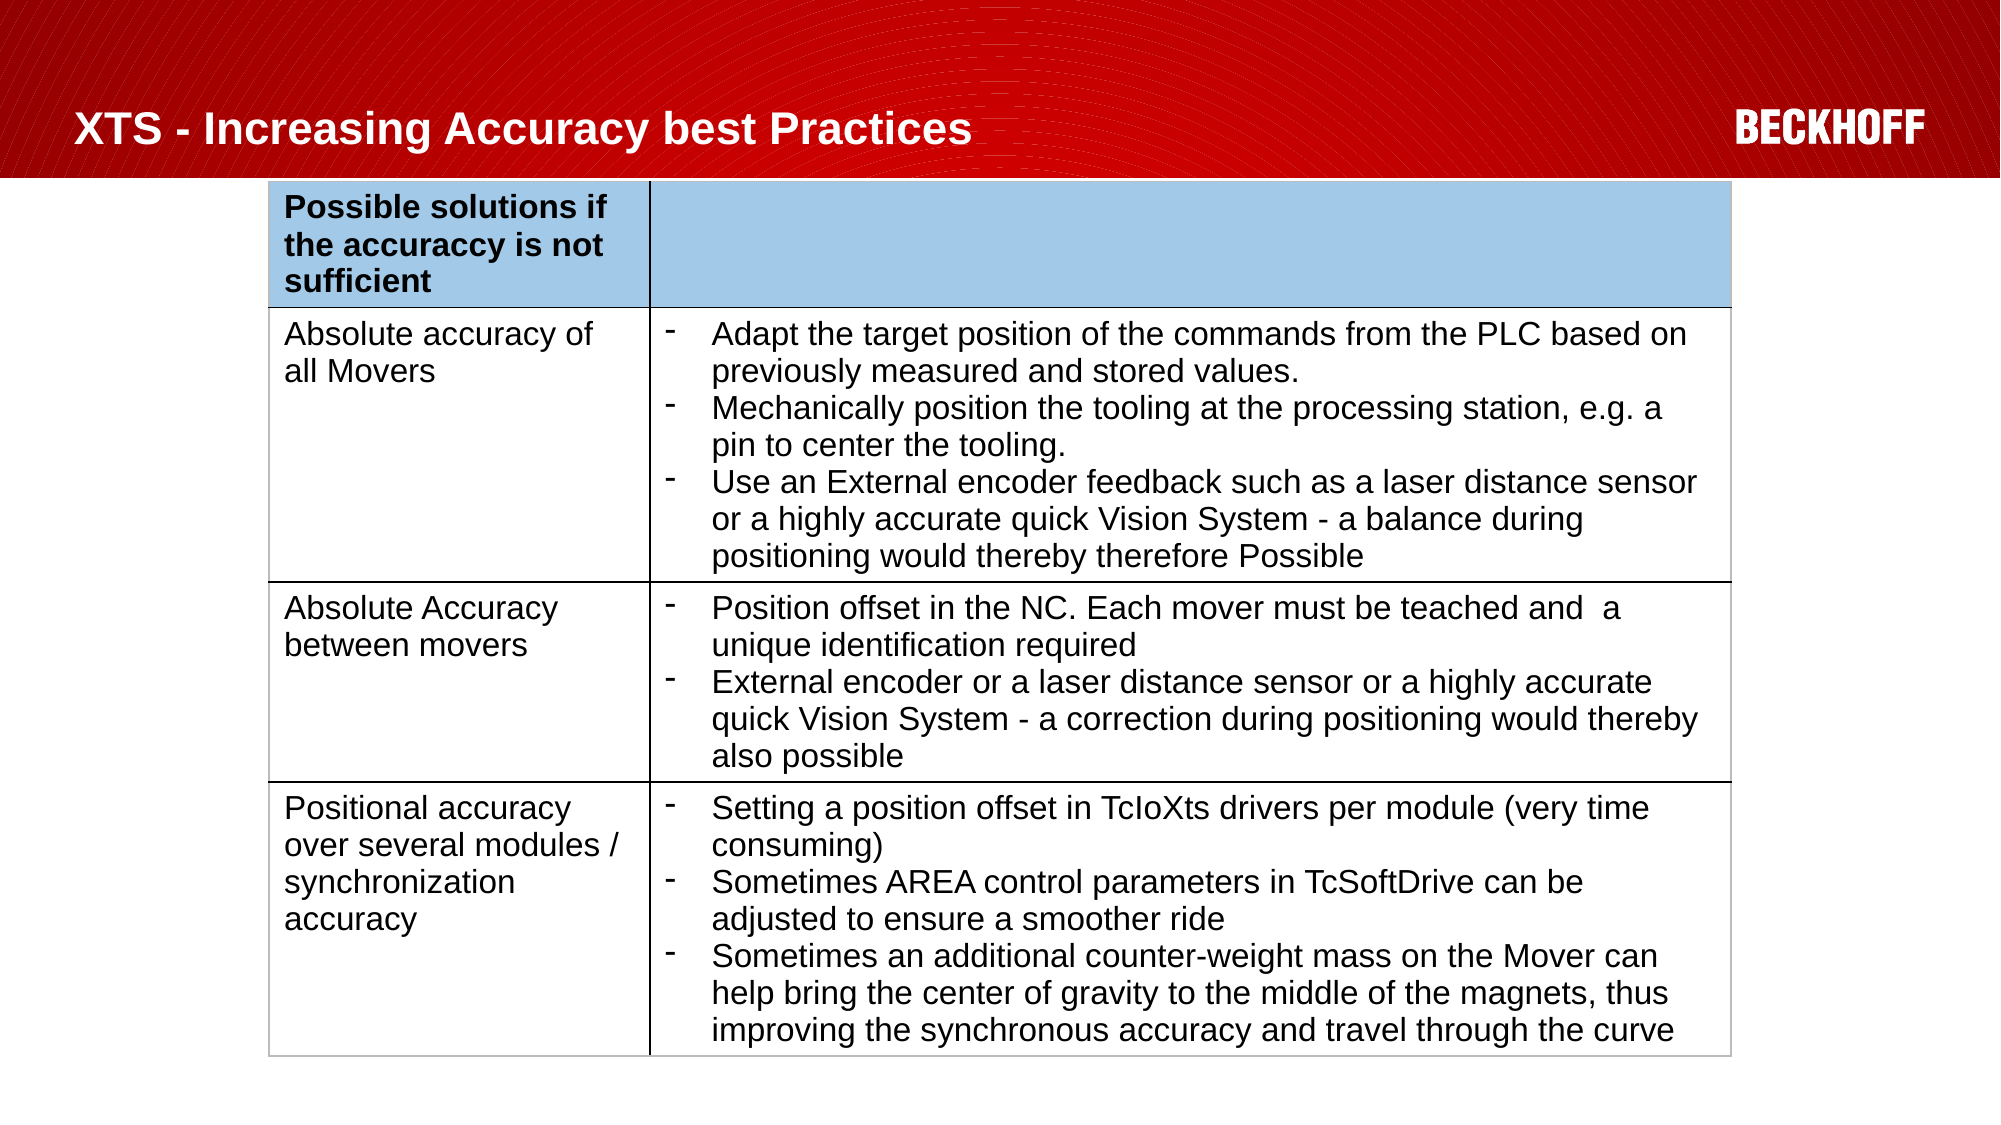

# XTS - Increasing Accuracy best Practices
| Possible solutions if the accuraccy is not sufficient |  |
| --- | --- |
| Absolute accuracy of all Movers | Adapt the target position of the commands from the PLC based on previously measured and stored values. Mechanically position the tooling at the processing station, e.g. a pin to center the tooling. Use an External encoder feedback such as a laser distance sensor or a highly accurate quick Vision System - a balance during positioning would thereby therefore Possible |
| Absolute Accuracy between movers | Position offset in the NC. Each mover must be teached and a unique identification required External encoder or a laser distance sensor or a highly accurate quick Vision System - a correction during positioning would thereby also possible |
| Positional accuracy over several modules / synchronization accuracy | Setting a position offset in TcIoXts drivers per module (very time consuming) Sometimes AREA control parameters in TcSoftDrive can be adjusted to ensure a smoother ride Sometimes an additional counter-weight mass on the Mover can help bring the center of gravity to the middle of the magnets, thus improving the synchronous accuracy and travel through the curve |